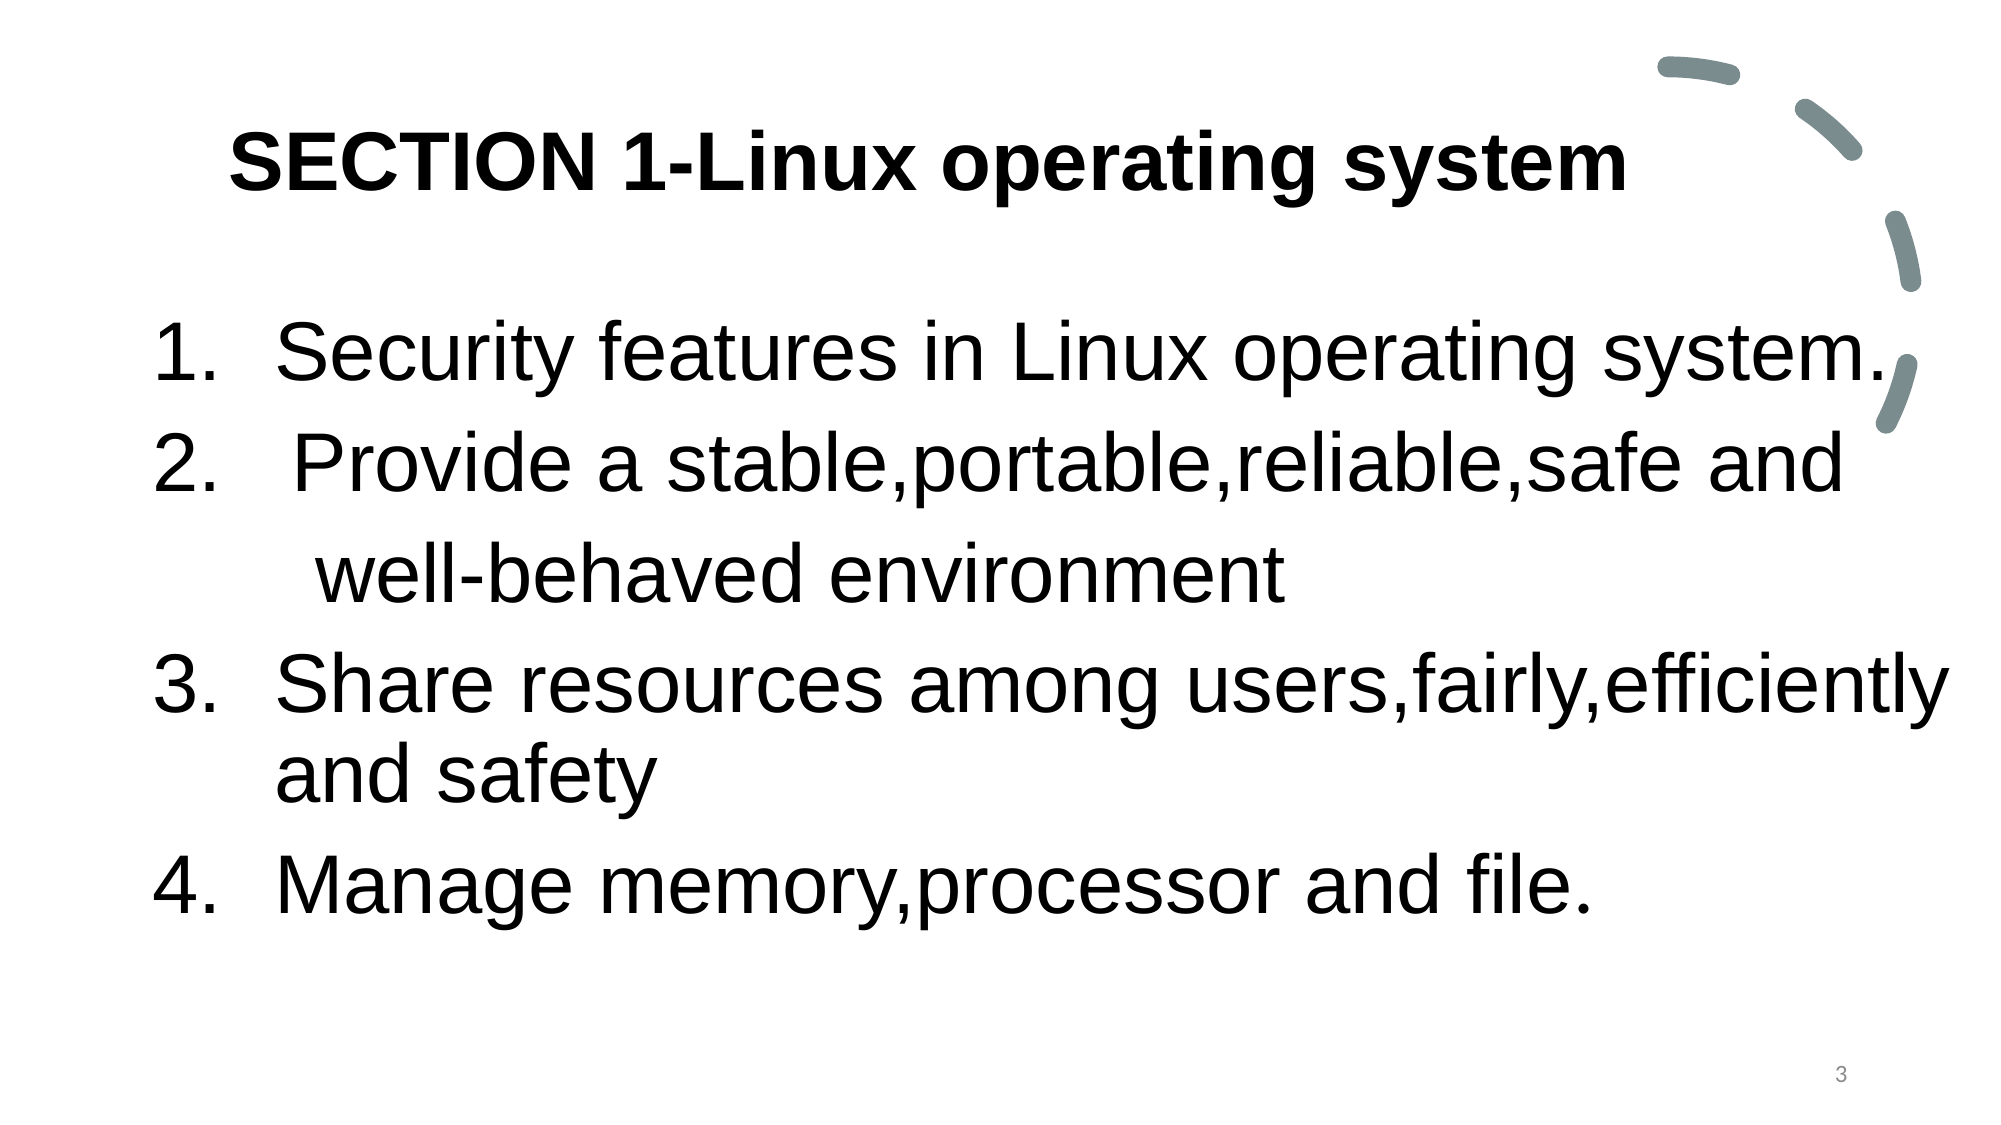

Security features in Linux operating system.
2.   Provide a stable,portable,reliable,safe and
       well-behaved environment
Share resources among users,fairly,efficiently and safety
Manage memory,processor and file.
SECTION 1-Linux operating system
9/3/20XX
3